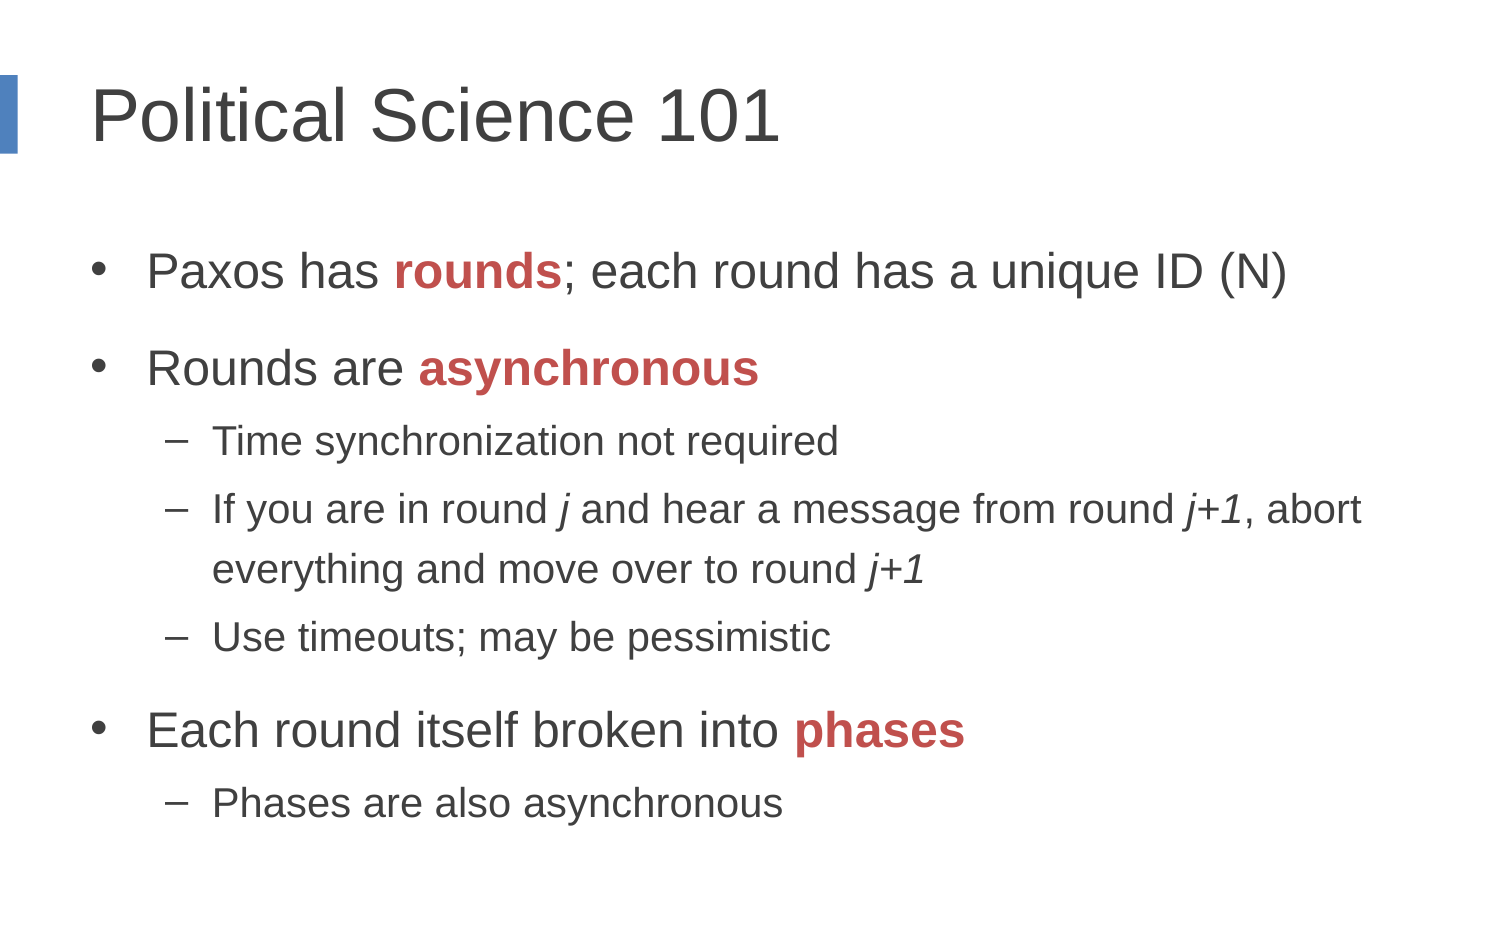

# Political Science 101
Paxos has rounds; each round has a unique ID (N)
Rounds are asynchronous
Time synchronization not required
If you are in round j and hear a message from round j+1, abort everything and move over to round j+1
Use timeouts; may be pessimistic
Each round itself broken into phases
Phases are also asynchronous